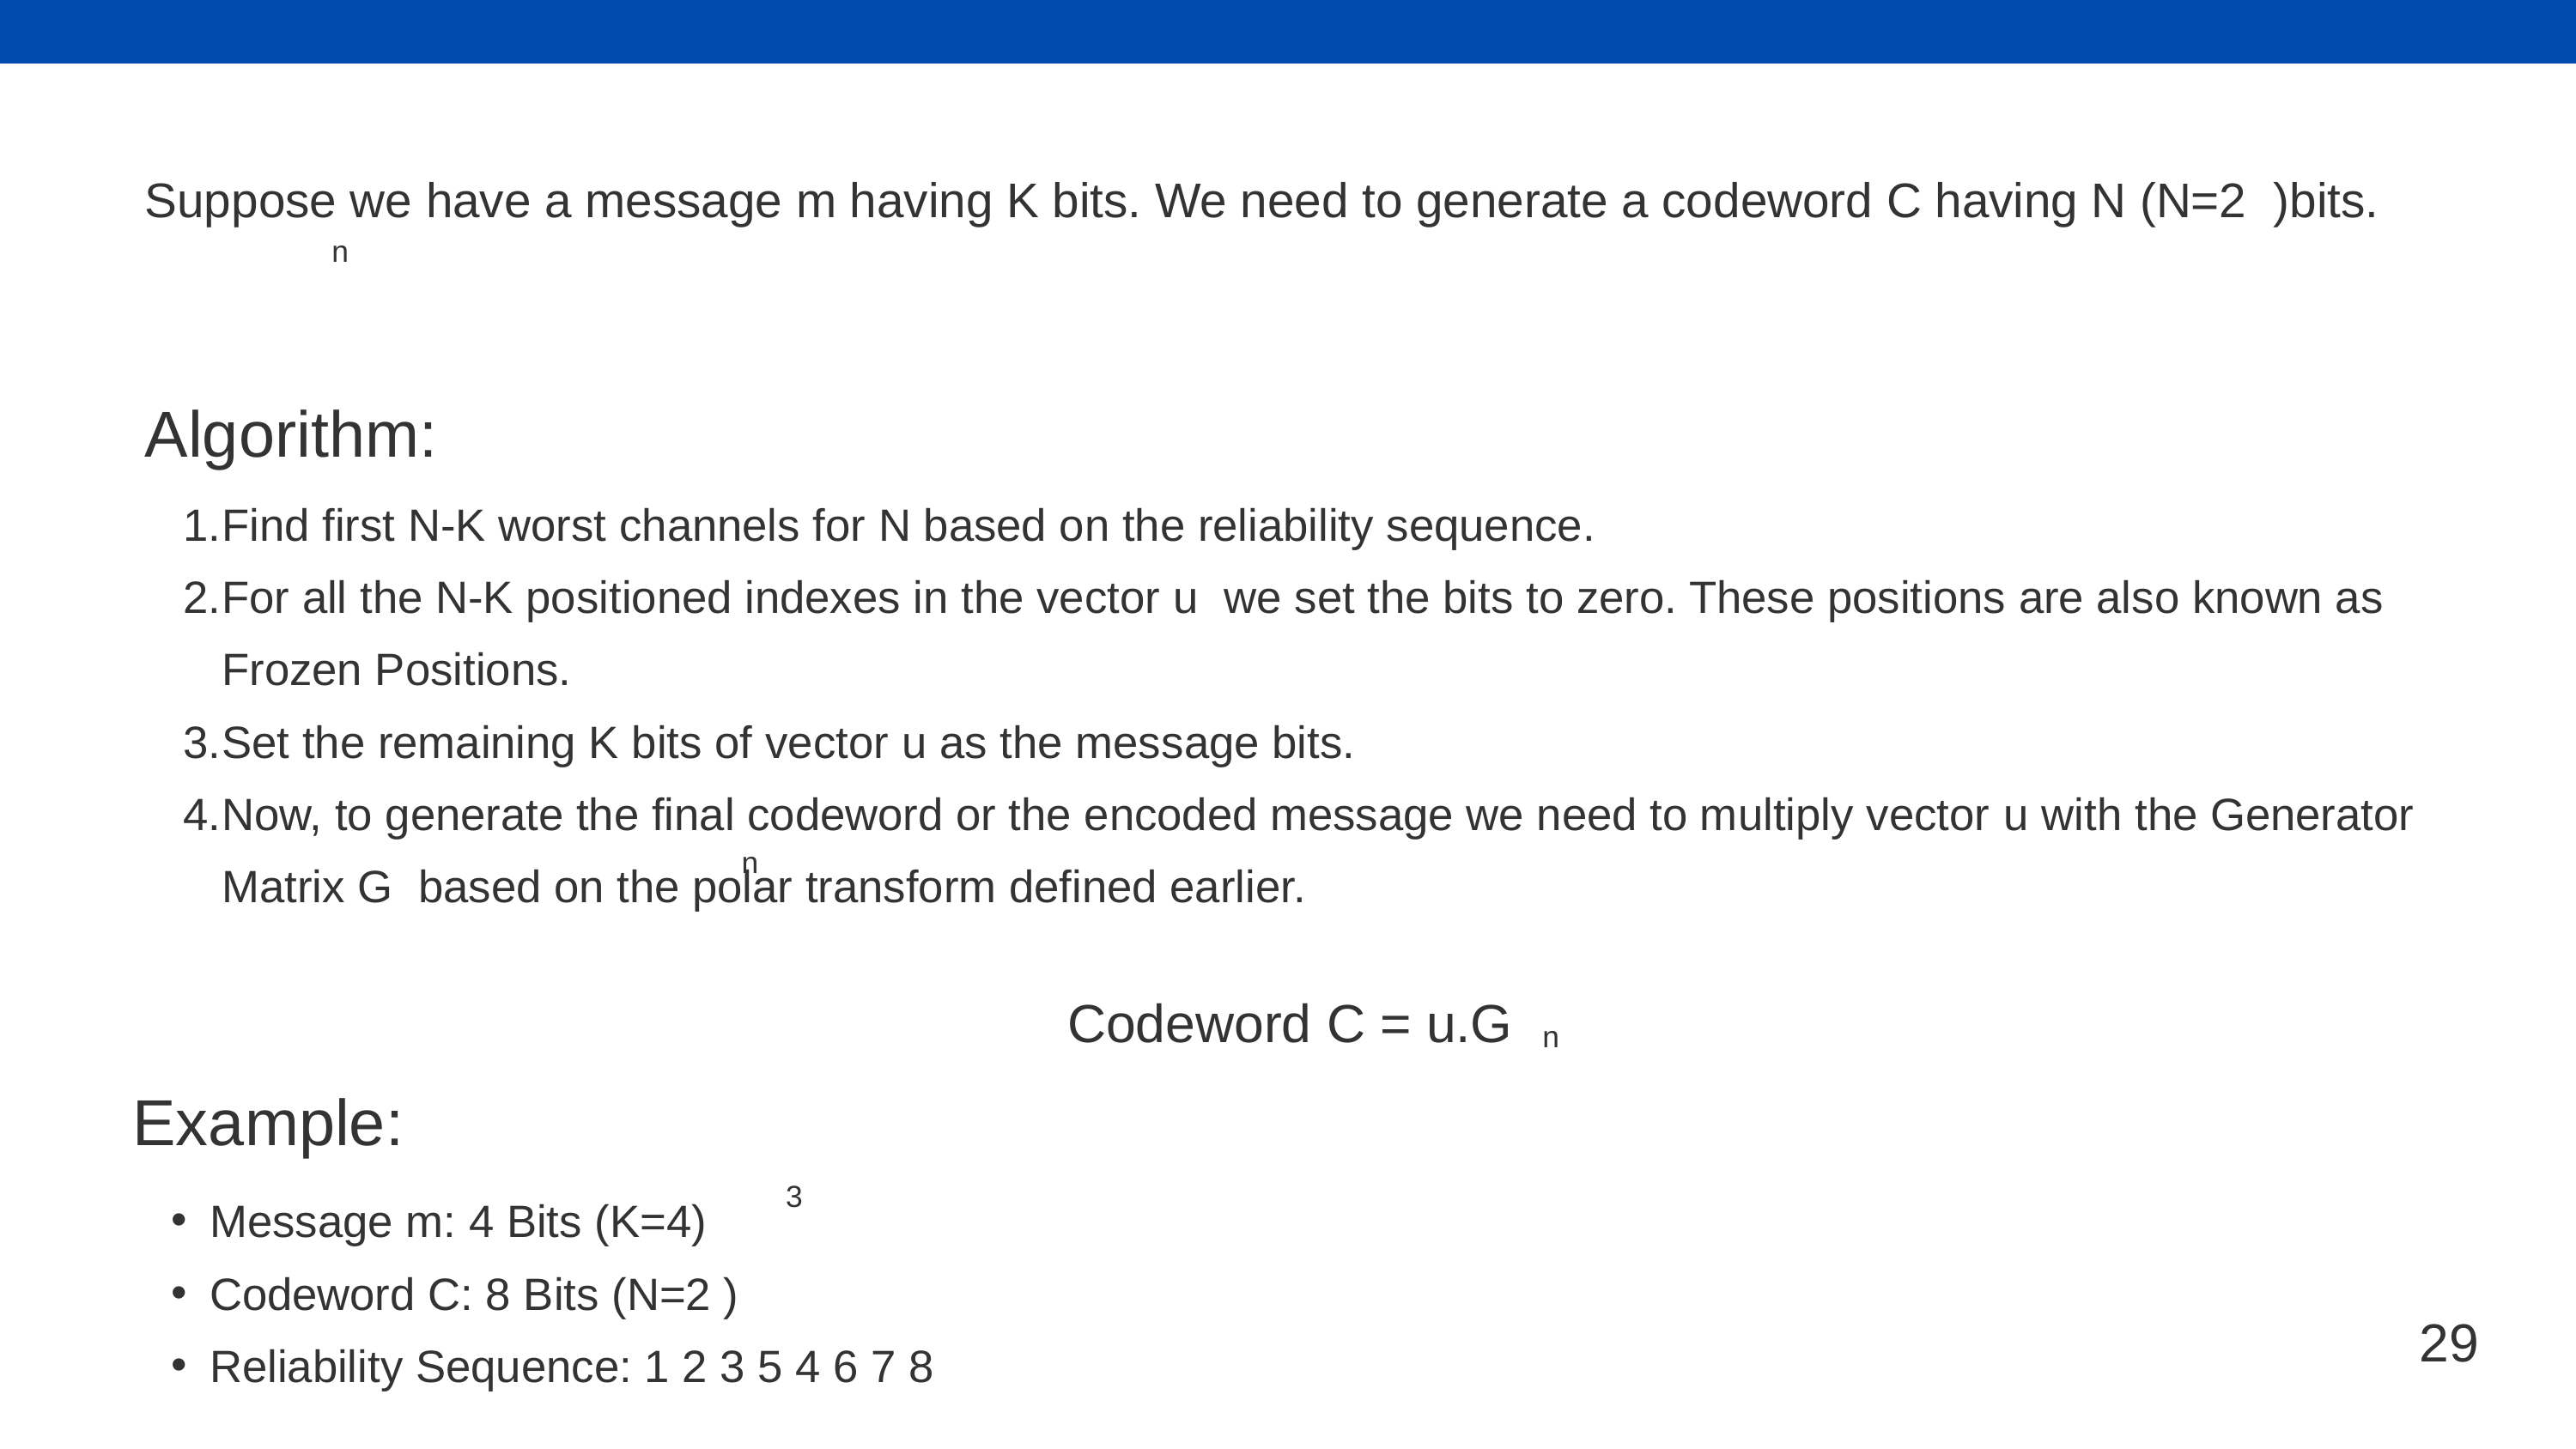

Suppose we have a message m having K bits. We need to generate a codeword C having N (N=2  )bits.
n
Algorithm:

Find first N-K worst channels for N based on the reliability sequence.
For all the N-K positioned indexes in the vector u  we set the bits to zero. These positions are also known as Frozen Positions.
Set the remaining K bits of vector u as the message bits.
Now, to generate the final codeword or the encoded message we need to multiply vector u with the Generator Matrix G  based on the polar transform defined earlier.

Hypothesis 3
n
 Codeword C = u.G
n
Example:

Message m: 4 Bits (K=4)
Codeword C: 8 Bits (N=2 )
Reliability Sequence: 1 2 3 5 4 6 7 8
3
29